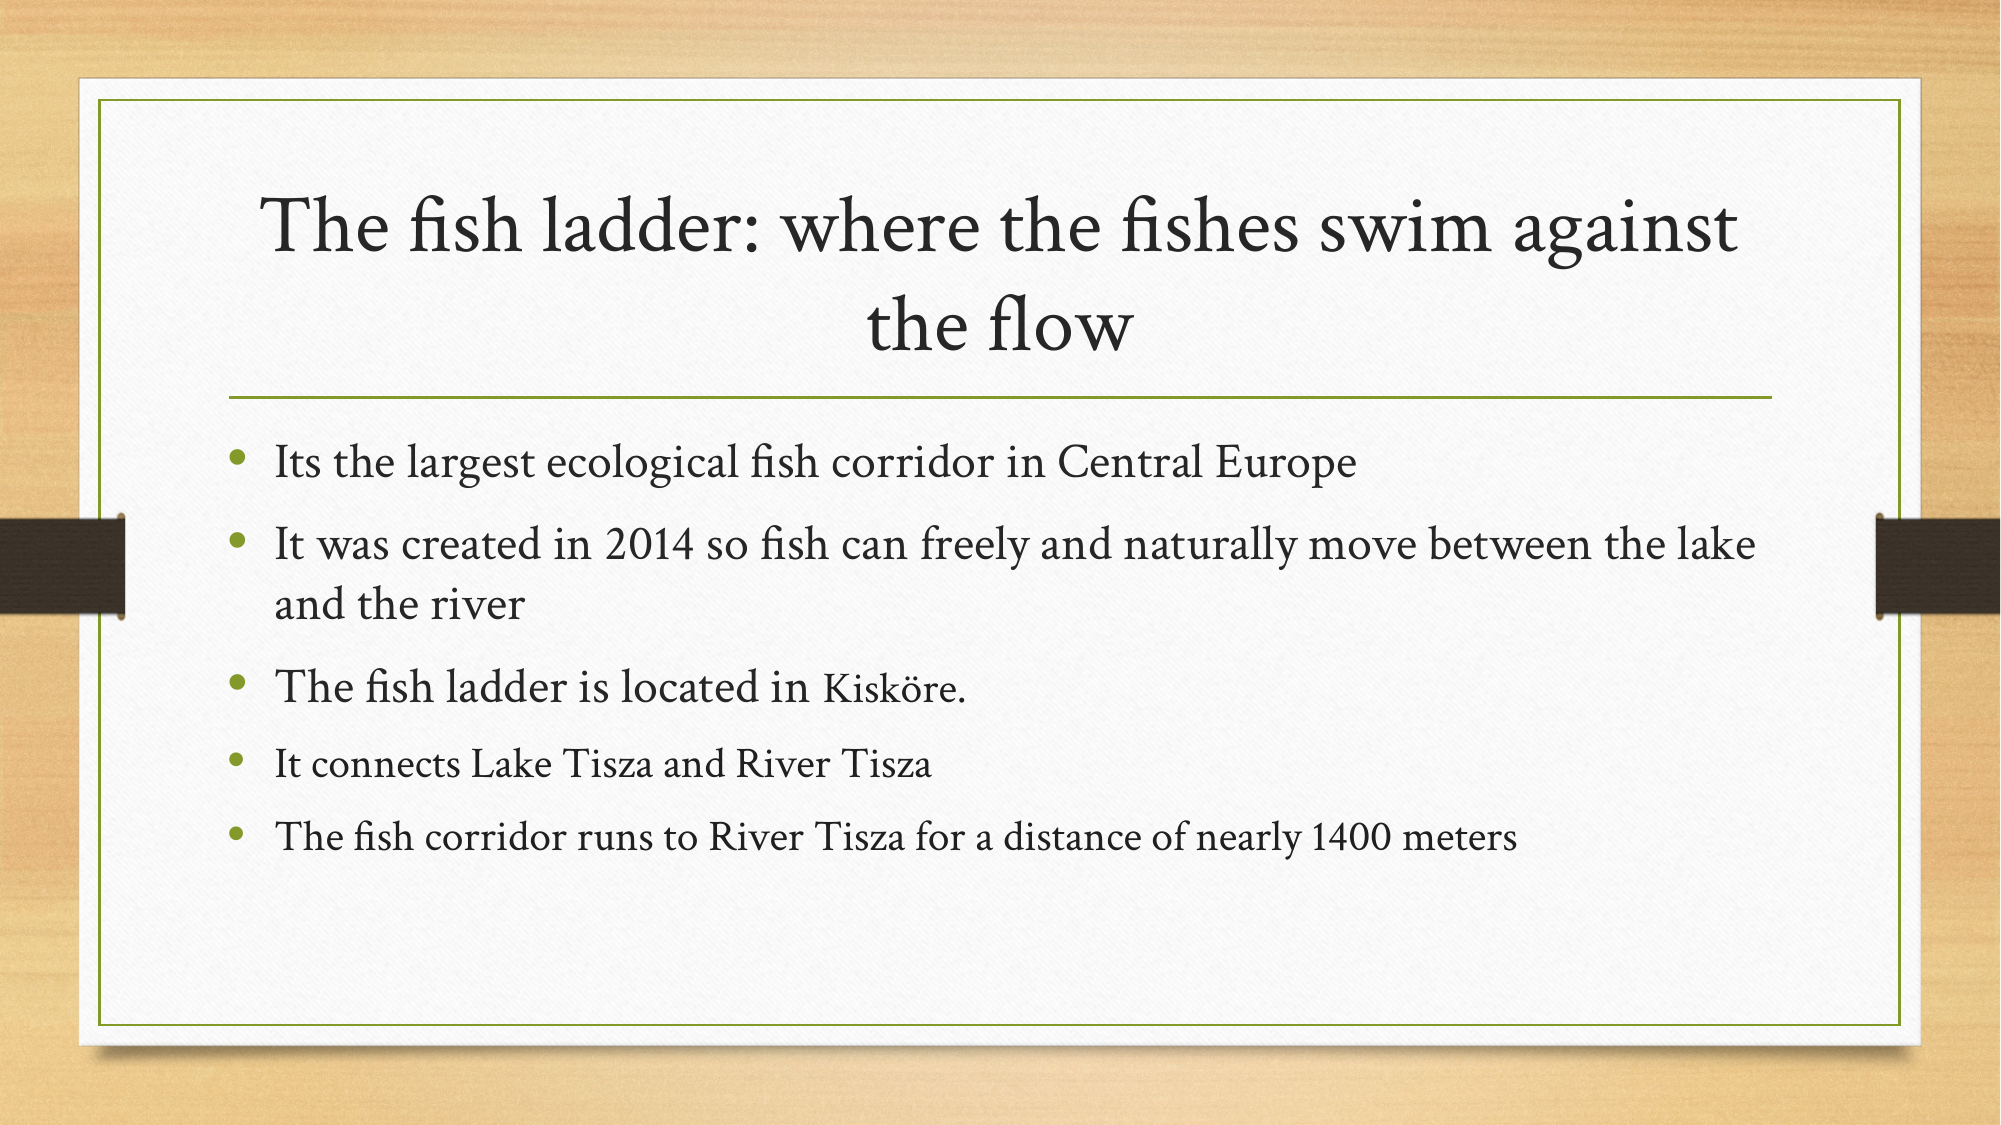

# The fish ladder: where the fishes swim against the flow
Its the largest ecological fish corridor in Central Europe
It was created in 2014 so fish can freely and naturally move between the lake and the river
The fish ladder is located in Kisköre.
It connects Lake Tisza and River Tisza
The fish corridor runs to River Tisza for a distance of nearly 1400 meters